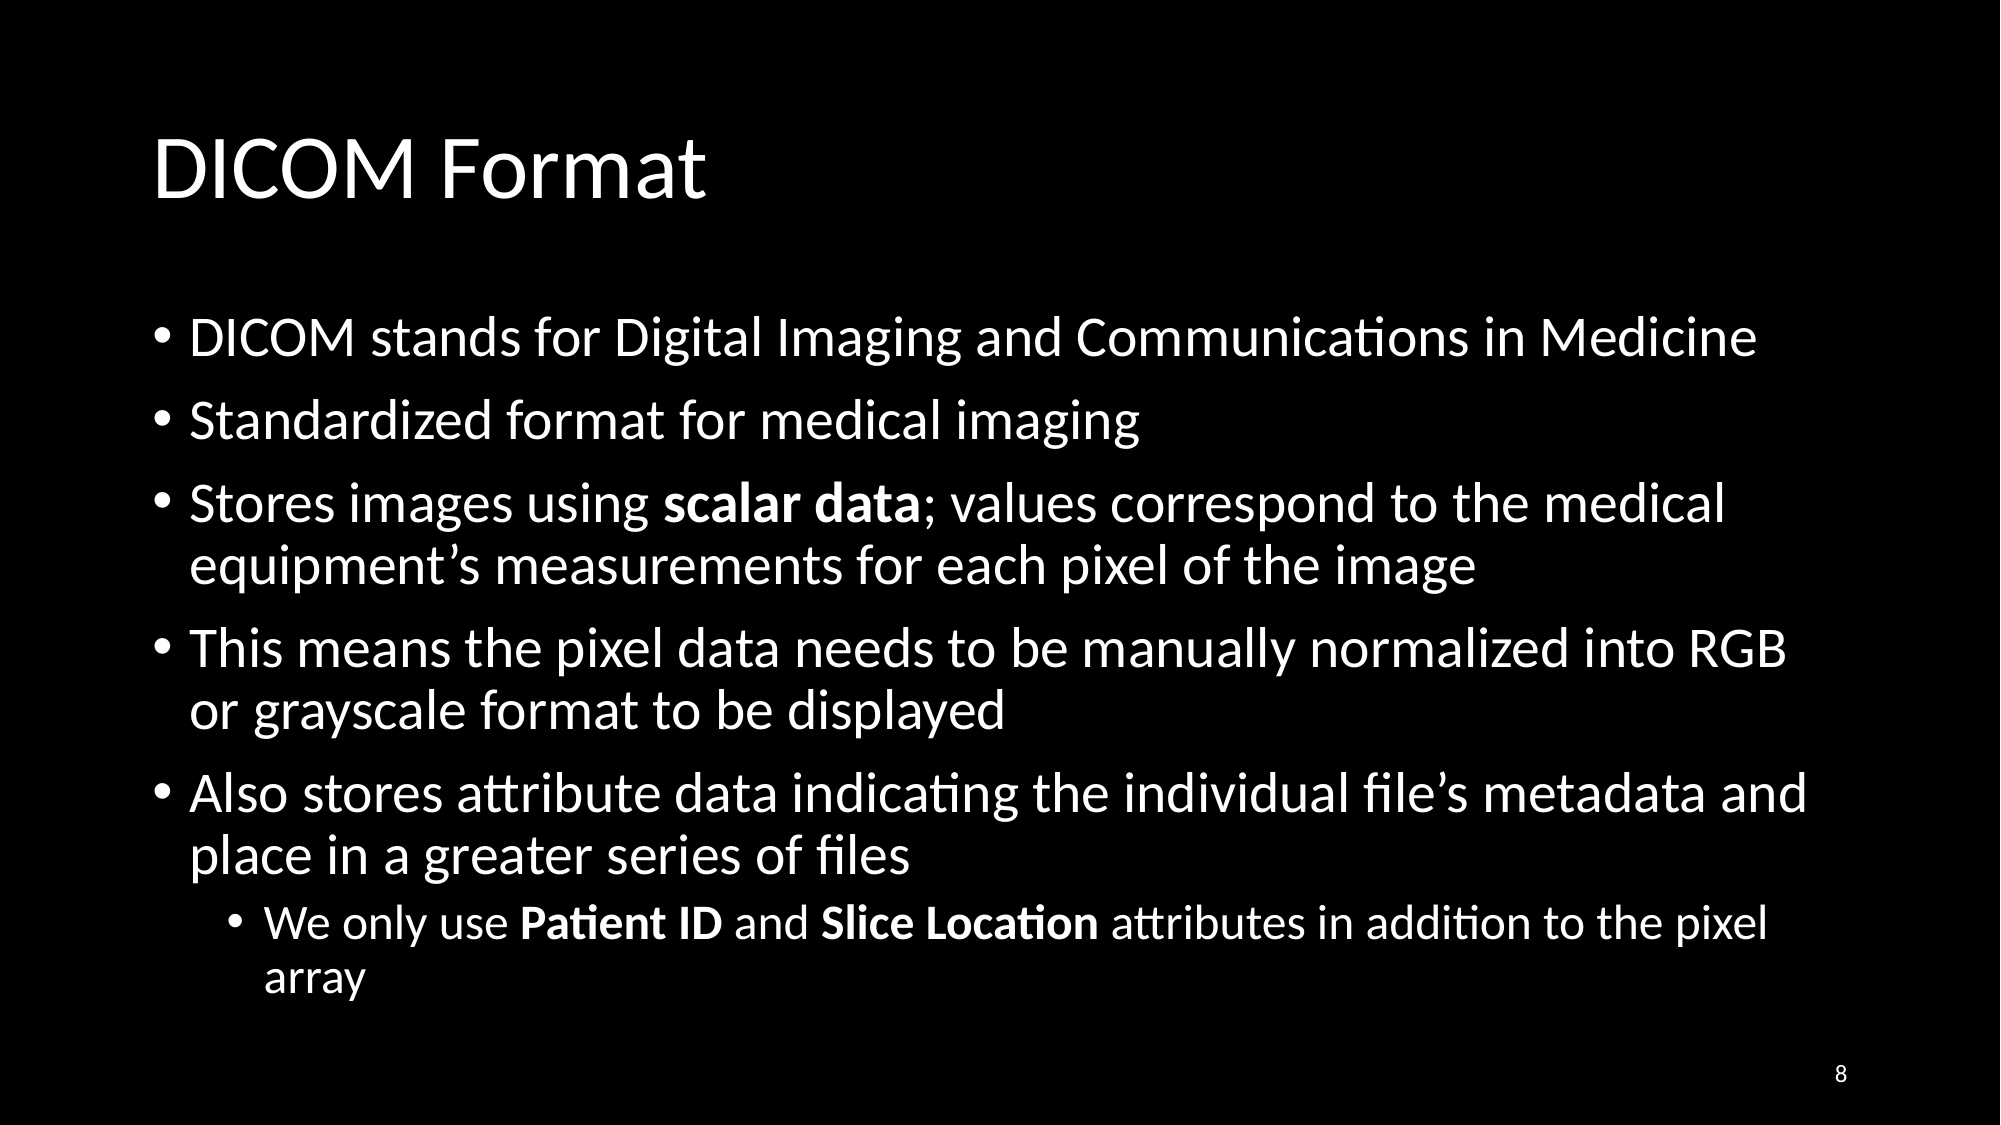

# DICOM Format
DICOM stands for Digital Imaging and Communications in Medicine
Standardized format for medical imaging
Stores images using scalar data; values correspond to the medical equipment’s measurements for each pixel of the image
This means the pixel data needs to be manually normalized into RGB or grayscale format to be displayed
Also stores attribute data indicating the individual file’s metadata and place in a greater series of files
We only use Patient ID and Slice Location attributes in addition to the pixel array
8